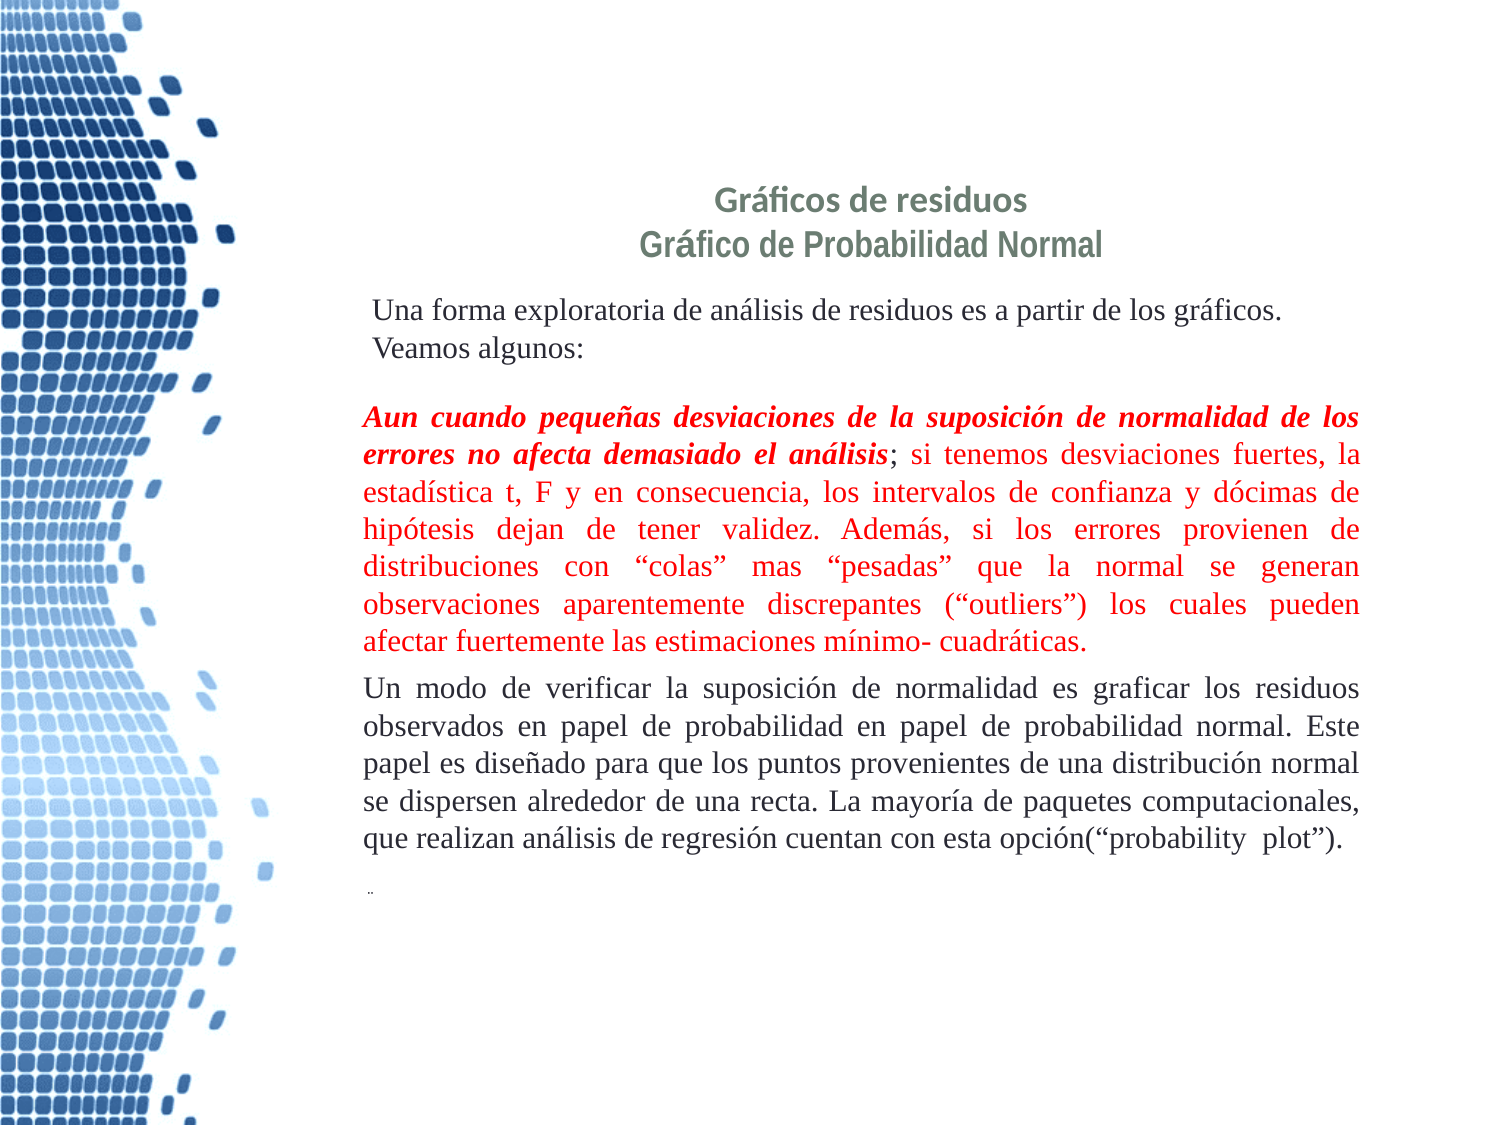

Gráficos de residuos
Gráfico de Probabilidad Normal
Una forma exploratoria de análisis de residuos es a partir de los gráficos. Veamos algunos:

Aun cuando pequeñas desviaciones de la suposición de normalidad de los errores no afecta demasiado el análisis; si tenemos desviaciones fuertes, la estadística t, F y en consecuencia, los intervalos de confianza y dócimas de hipótesis dejan de tener validez. Además, si los errores provienen de distribuciones con “colas” mas “pesadas” que la normal se generan observaciones aparentemente discrepantes (“outliers”) los cuales pueden afectar fuertemente las estimaciones mínimo- cuadráticas.
Un modo de verificar la suposición de normalidad es graficar los residuos observados en papel de probabilidad en papel de probabilidad normal. Este papel es diseñado para que los puntos provenientes de una distribución normal se dispersen alrededor de una recta. La mayoría de paquetes computacionales, que realizan análisis de regresión cuentan con esta opción(“probability  plot”).
¨